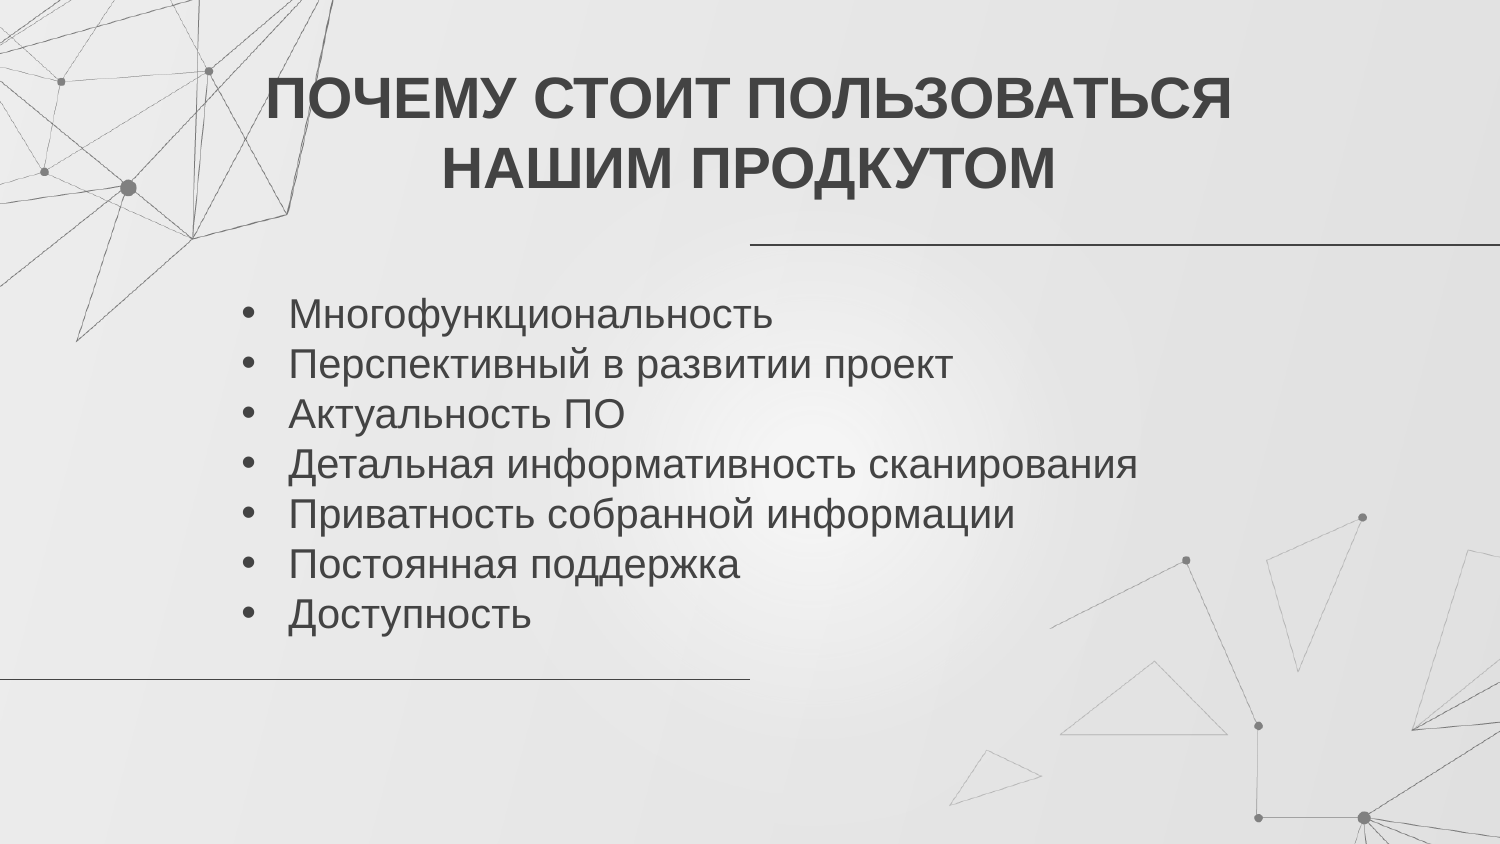

# ПОЧЕМУ СТОИТ ПОЛЬЗОВАТЬСЯ НАШИМ ПРОДКУТОМ
Многофункциональность
Перспективный в развитии проект
Актуальность ПО
Детальная информативность сканирования
Приватность собранной информации
Постоянная поддержка
Доступность